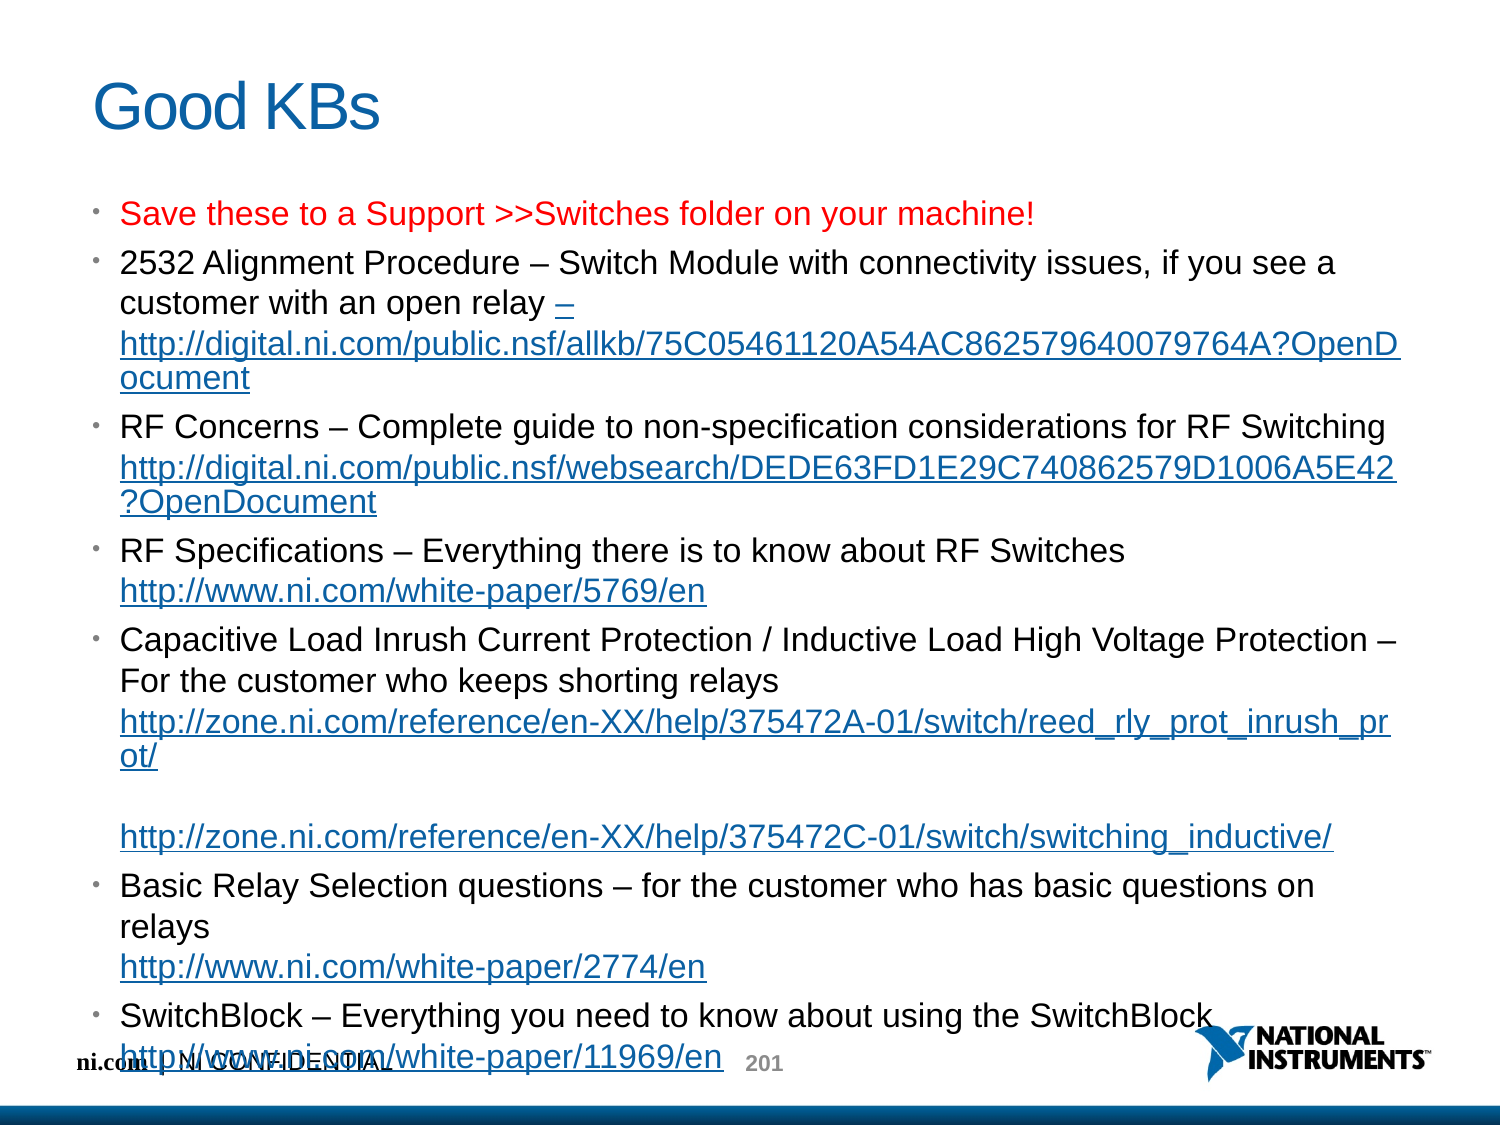

# Good KBs
Save these to a Support >>Switches folder on your machine!
2532 Alignment Procedure – Switch Module with connectivity issues, if you see a customer with an open relay –
http://digital.ni.com/public.nsf/allkb/75C05461120A54AC862579640079764A?OpenDocument
RF Concerns – Complete guide to non-specification considerations for RF Switching
http://digital.ni.com/public.nsf/websearch/DEDE63FD1E29C740862579D1006A5E42?OpenDocument
RF Specifications – Everything there is to know about RF Switches
http://www.ni.com/white-paper/5769/en
Capacitive Load Inrush Current Protection / Inductive Load High Voltage Protection – For the customer who keeps shorting relays
http://zone.ni.com/reference/en-XX/help/375472A-01/switch/reed_rly_prot_inrush_prot/
http://zone.ni.com/reference/en-XX/help/375472C-01/switch/switching_inductive/
Basic Relay Selection questions – for the customer who has basic questions on relays
http://www.ni.com/white-paper/2774/en
SwitchBlock – Everything you need to know about using the SwitchBlock
http://www.ni.com/white-paper/11969/en
Really!
Download this powerpoint.
And SAVE THESE DOCUMENTS